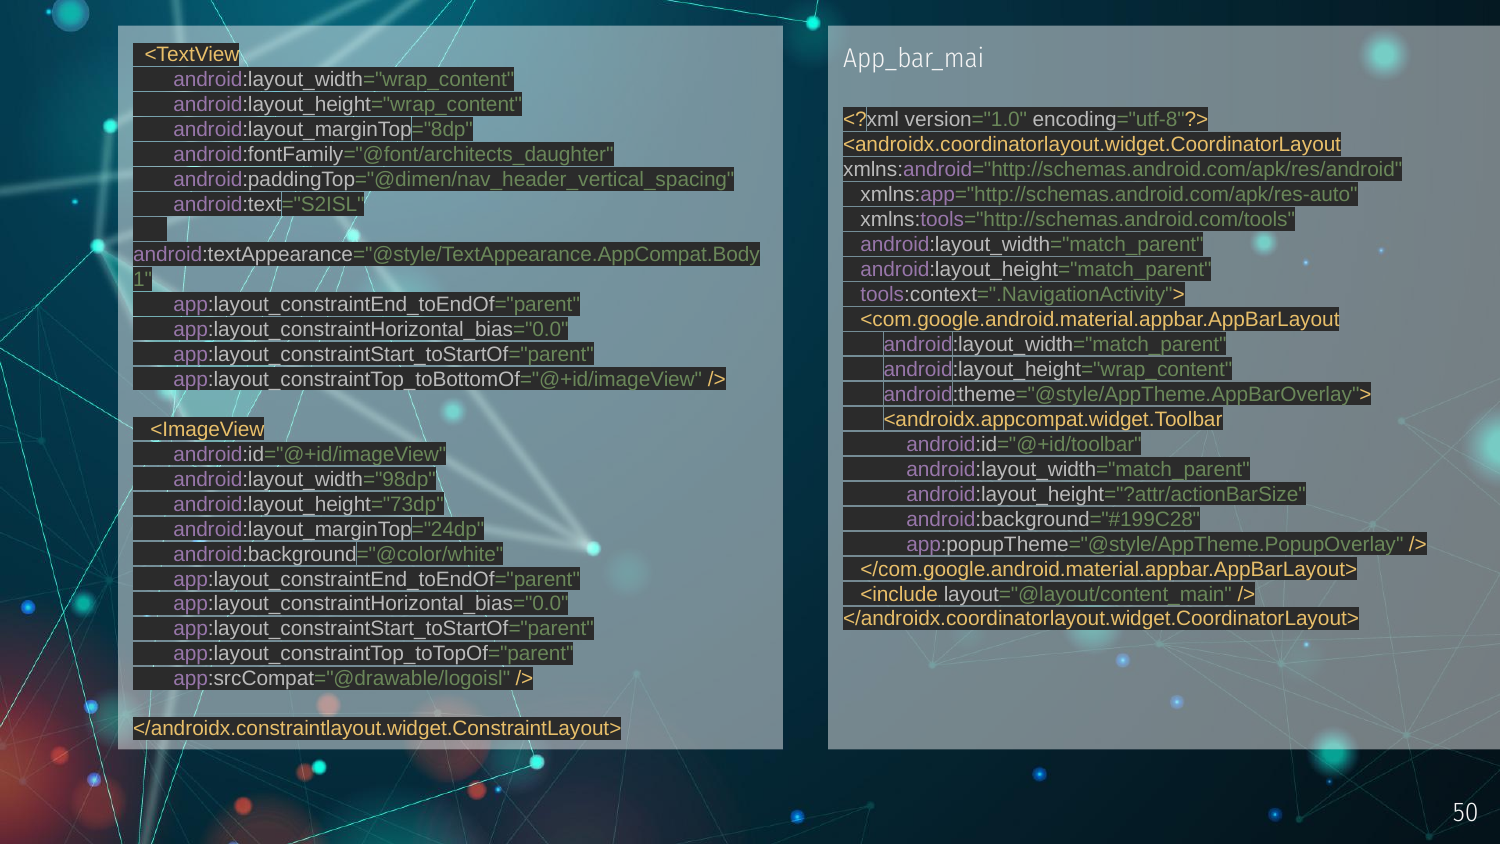

<TextView
       android:layout_width="wrap_content"
       android:layout_height="wrap_content"
       android:layout_marginTop="8dp"
       android:fontFamily="@font/architects_daughter"
       android:paddingTop="@dimen/nav_header_vertical_spacing"
       android:text="S2ISL"
       android:textAppearance="@style/TextAppearance.AppCompat.Body1"
       app:layout_constraintEnd_toEndOf="parent"
       app:layout_constraintHorizontal_bias="0.0"
       app:layout_constraintStart_toStartOf="parent"
       app:layout_constraintTop_toBottomOf="@+id/imageView" />

   <ImageView
       android:id="@+id/imageView"
       android:layout_width="98dp"
       android:layout_height="73dp"
       android:layout_marginTop="24dp"
       android:background="@color/white"
       app:layout_constraintEnd_toEndOf="parent"
       app:layout_constraintHorizontal_bias="0.0"
       app:layout_constraintStart_toStartOf="parent"
       app:layout_constraintTop_toTopOf="parent"
       app:srcCompat="@drawable/logoisl" />

</androidx.constraintlayout.widget.ConstraintLayout>

App_bar_mai

<?xml version="1.0" encoding="utf-8"?>
<androidx.coordinatorlayout.widget.CoordinatorLayout xmlns:android="http://schemas.android.com/apk/res/android"
   xmlns:app="http://schemas.android.com/apk/res-auto"
   xmlns:tools="http://schemas.android.com/tools"
   android:layout_width="match_parent"
   android:layout_height="match_parent"
   tools:context=".NavigationActivity">
   <com.google.android.material.appbar.AppBarLayout
       android:layout_width="match_parent"
       android:layout_height="wrap_content"
       android:theme="@style/AppTheme.AppBarOverlay">
       <androidx.appcompat.widget.Toolbar
           android:id="@+id/toolbar"
           android:layout_width="match_parent"
           android:layout_height="?attr/actionBarSize"
           android:background="#199C28"
           app:popupTheme="@style/AppTheme.PopupOverlay" />
   </com.google.android.material.appbar.AppBarLayout>
   <include layout="@layout/content_main" />
</androidx.coordinatorlayout.widget.CoordinatorLayout>

50